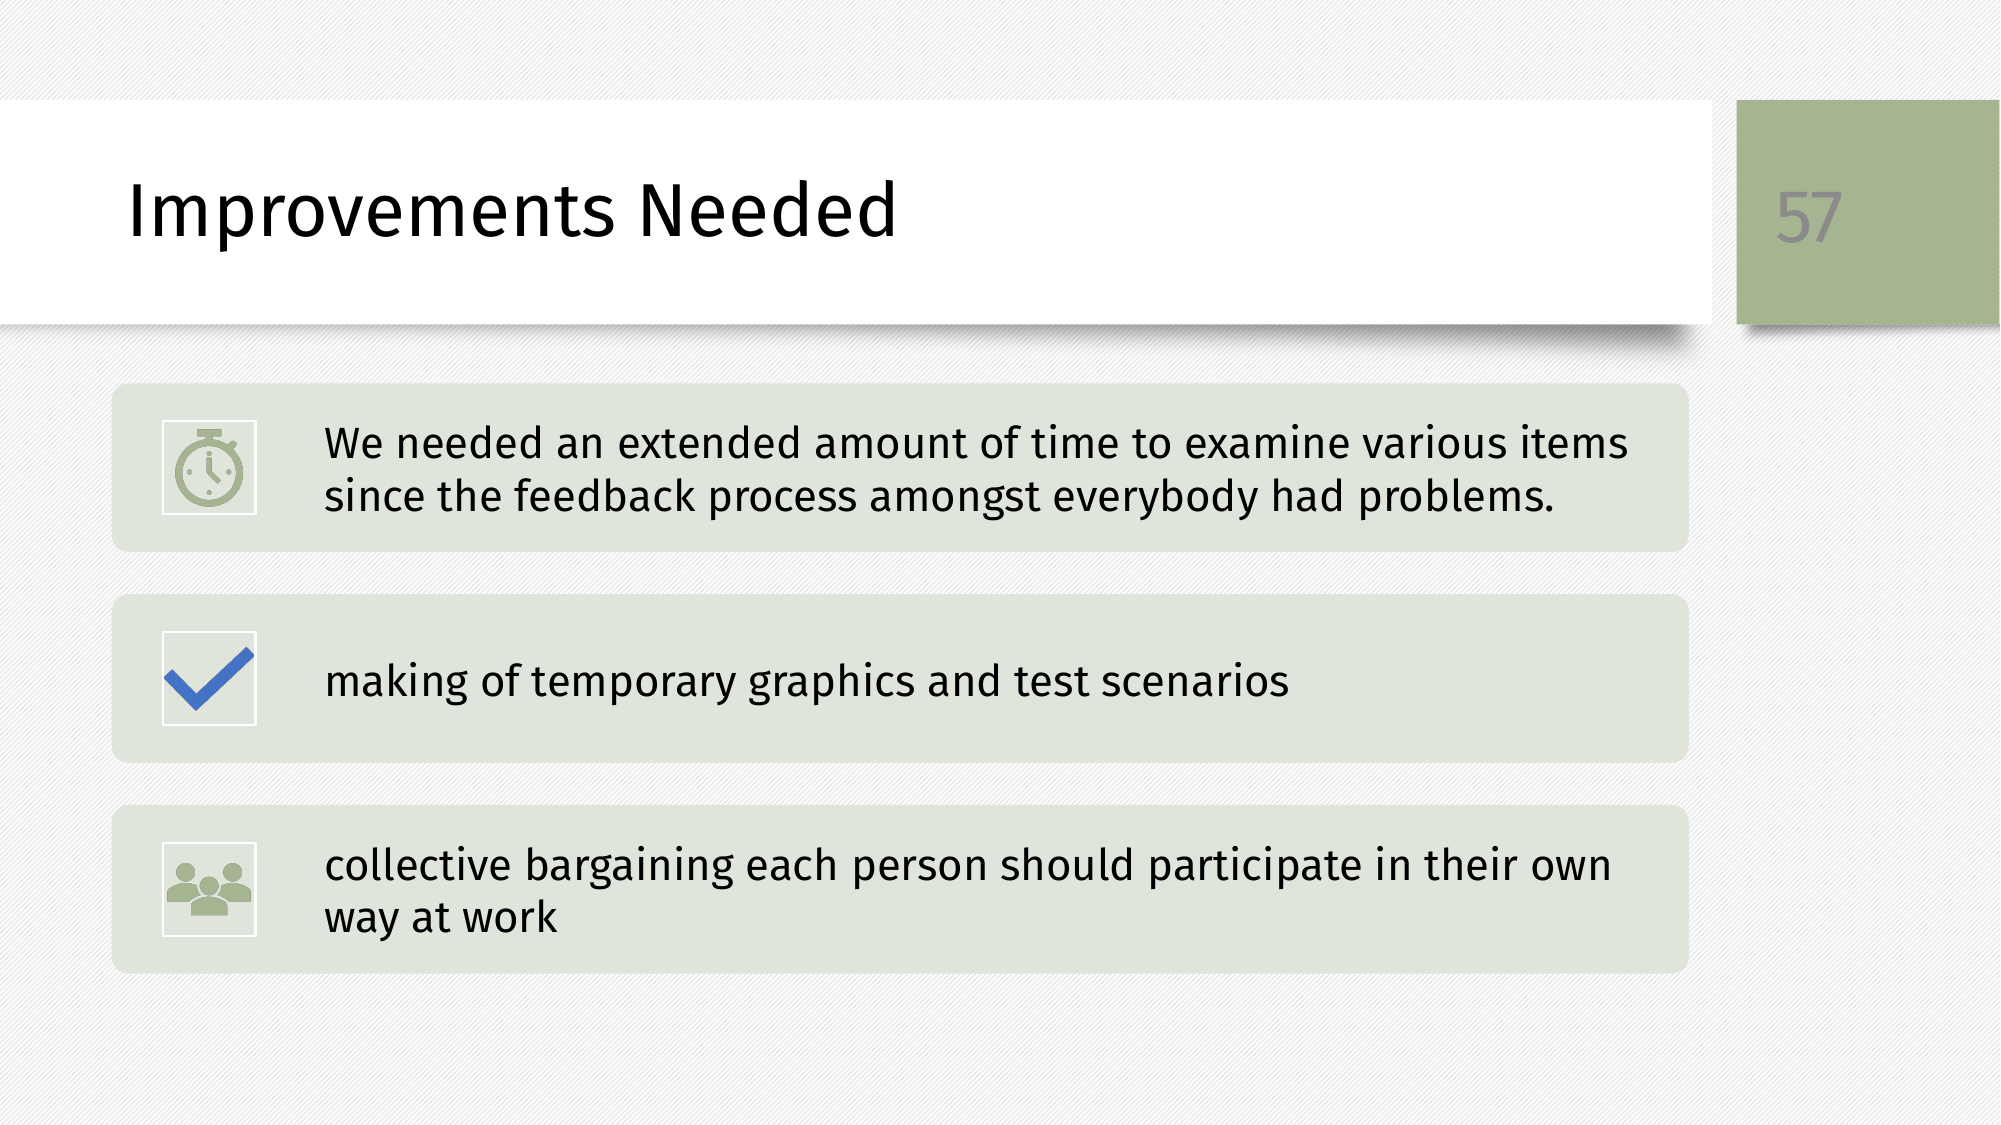

57
# Improvements Needed
We needed an extended amount of time to examine various items since the feedback process amongst everybody had problems.
making of temporary graphics and test scenarios
collective bargaining each person should participate in their own way at work